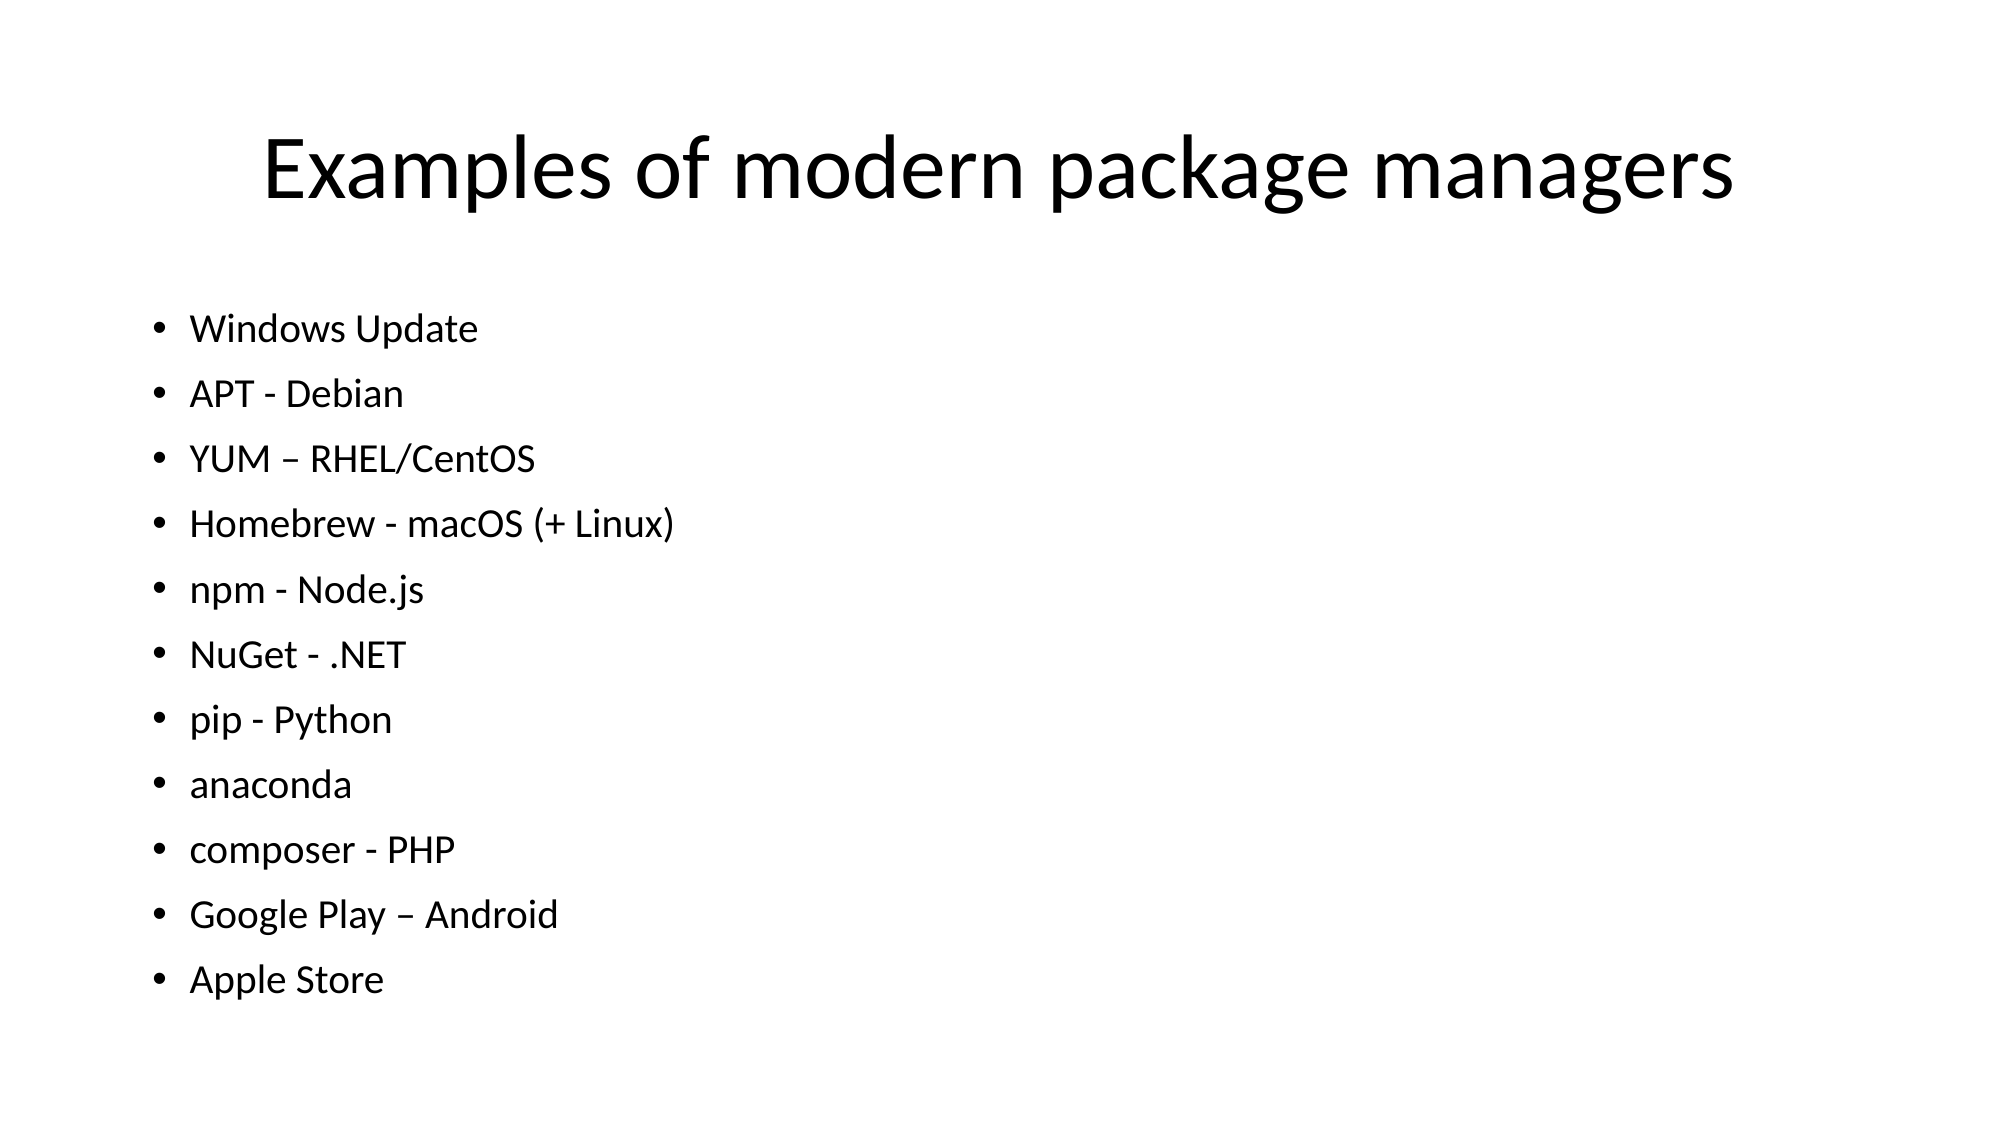

# Examples of modern package managers
Windows Update
APT - Debian
YUM – RHEL/CentOS
Homebrew - macOS (+ Linux)
npm - Node.js
NuGet - .NET
pip - Python
anaconda
composer - PHP
Google Play – Android
Apple Store